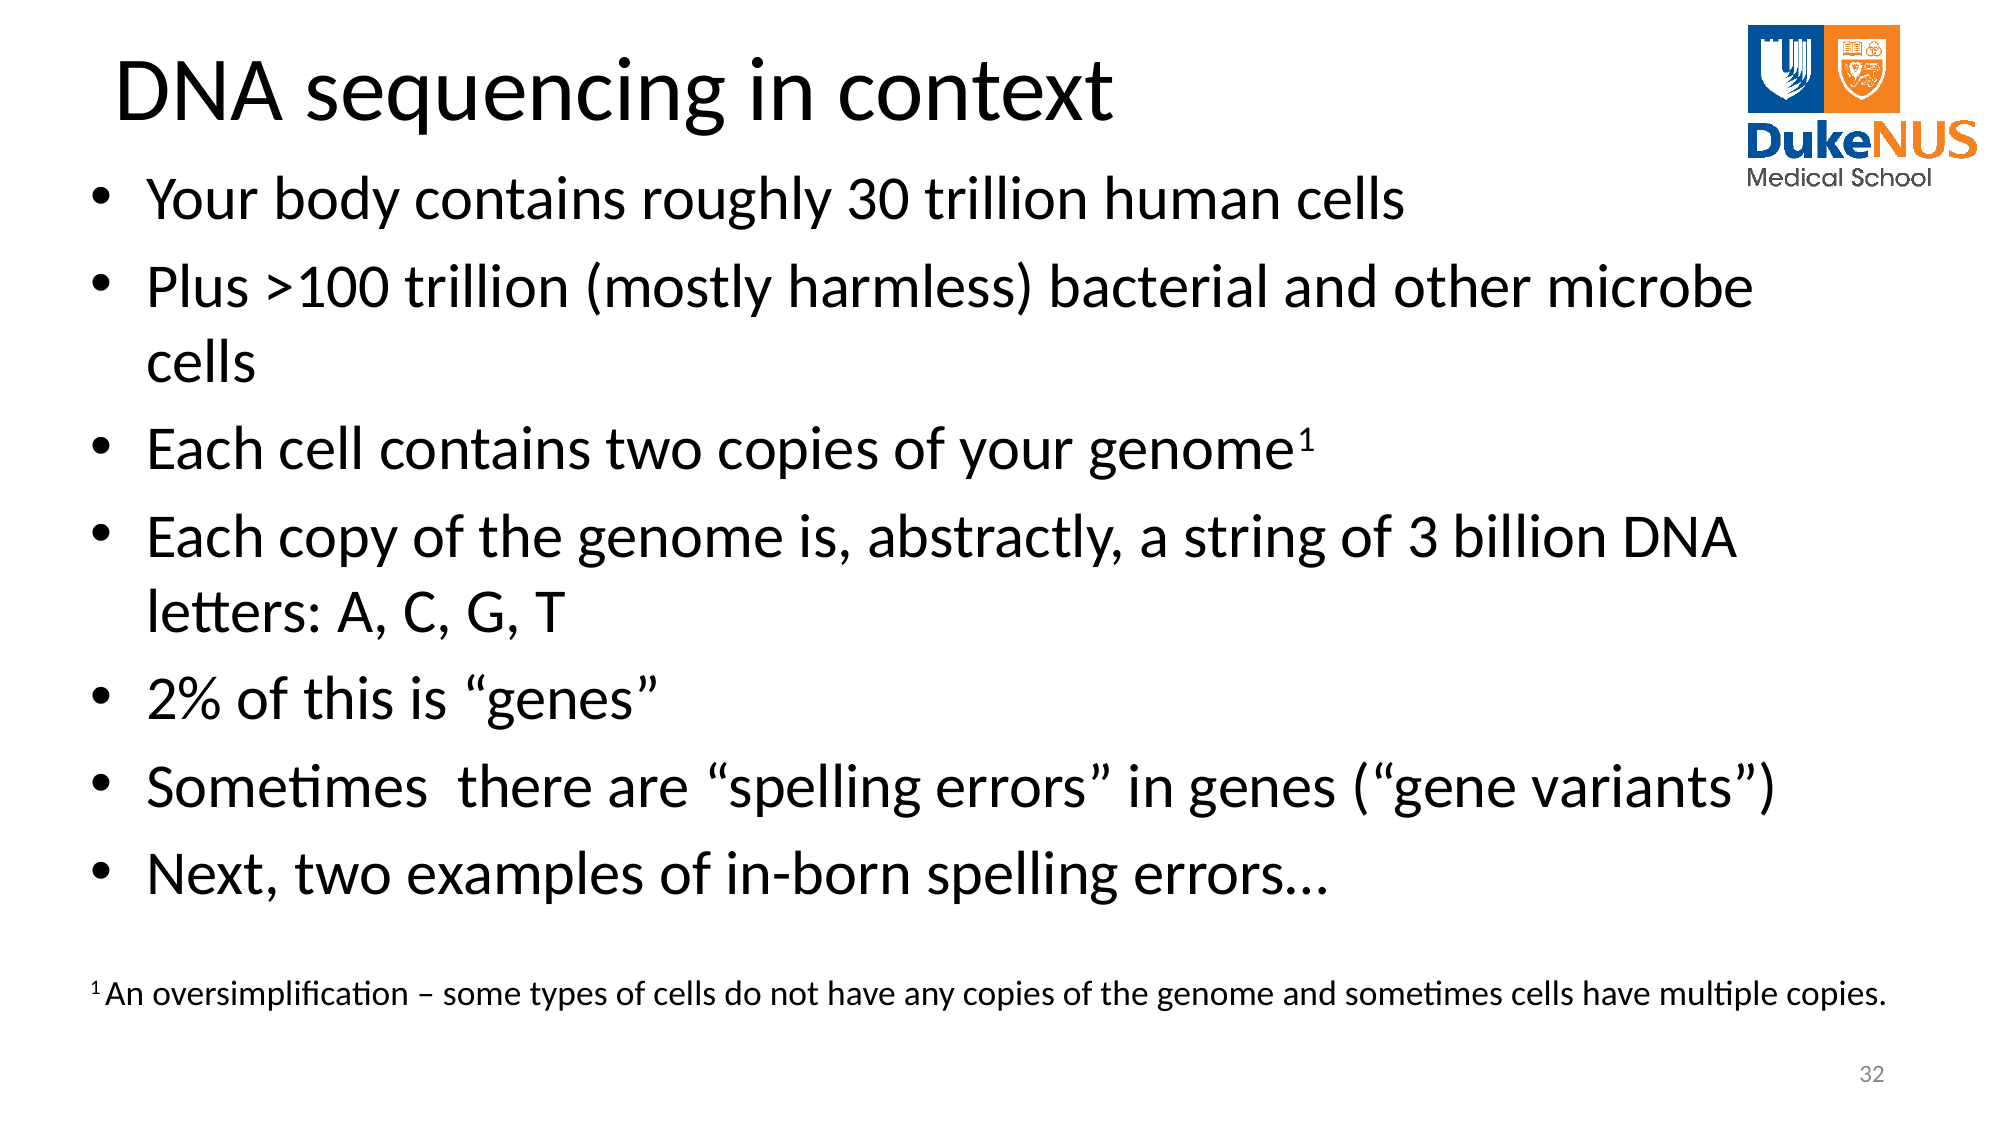

# DNA sequencing in context
Your body contains roughly 30 trillion human cells
Plus >100 trillion (mostly harmless) bacterial and other microbe cells
Each cell contains two copies of your genome1
Each copy of the genome is, abstractly, a string of 3 billion DNA letters: A, C, G, T
2% of this is “genes”
Sometimes  there are “spelling errors” in genes (“gene variants”)
Next, two examples of in-born spelling errors…
1 An oversimplification – some types of cells do not have any copies of the genome and sometimes cells have multiple copies.
32